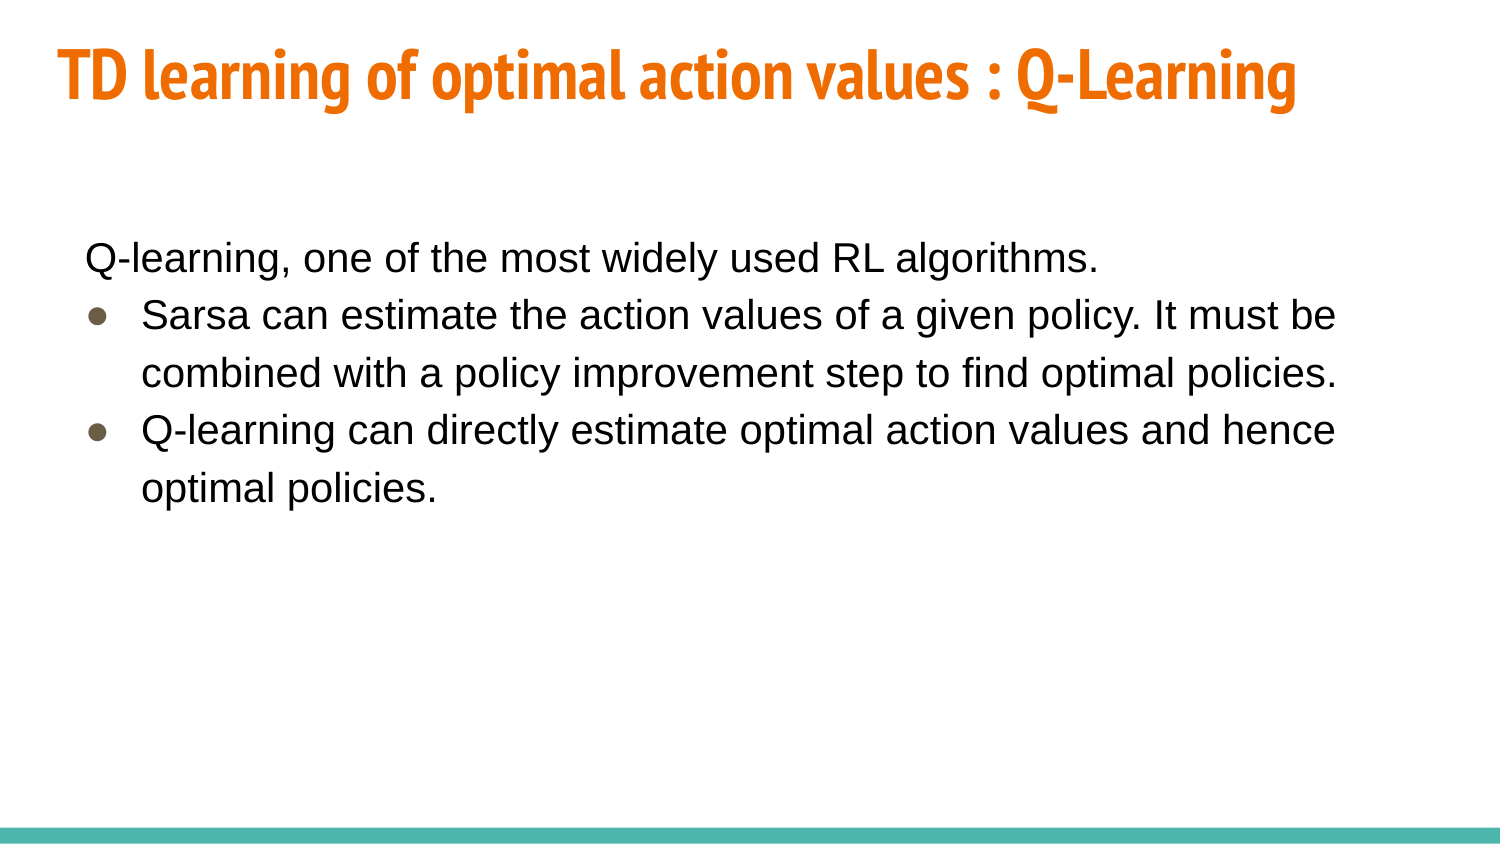

# TD learning of optimal action values : Q-Learning
Q-learning, one of the most widely used RL algorithms.
Sarsa can estimate the action values of a given policy. It must be  combined with a policy improvement step to find optimal policies.
Q-learning can directly estimate optimal action values and hence optimal policies.